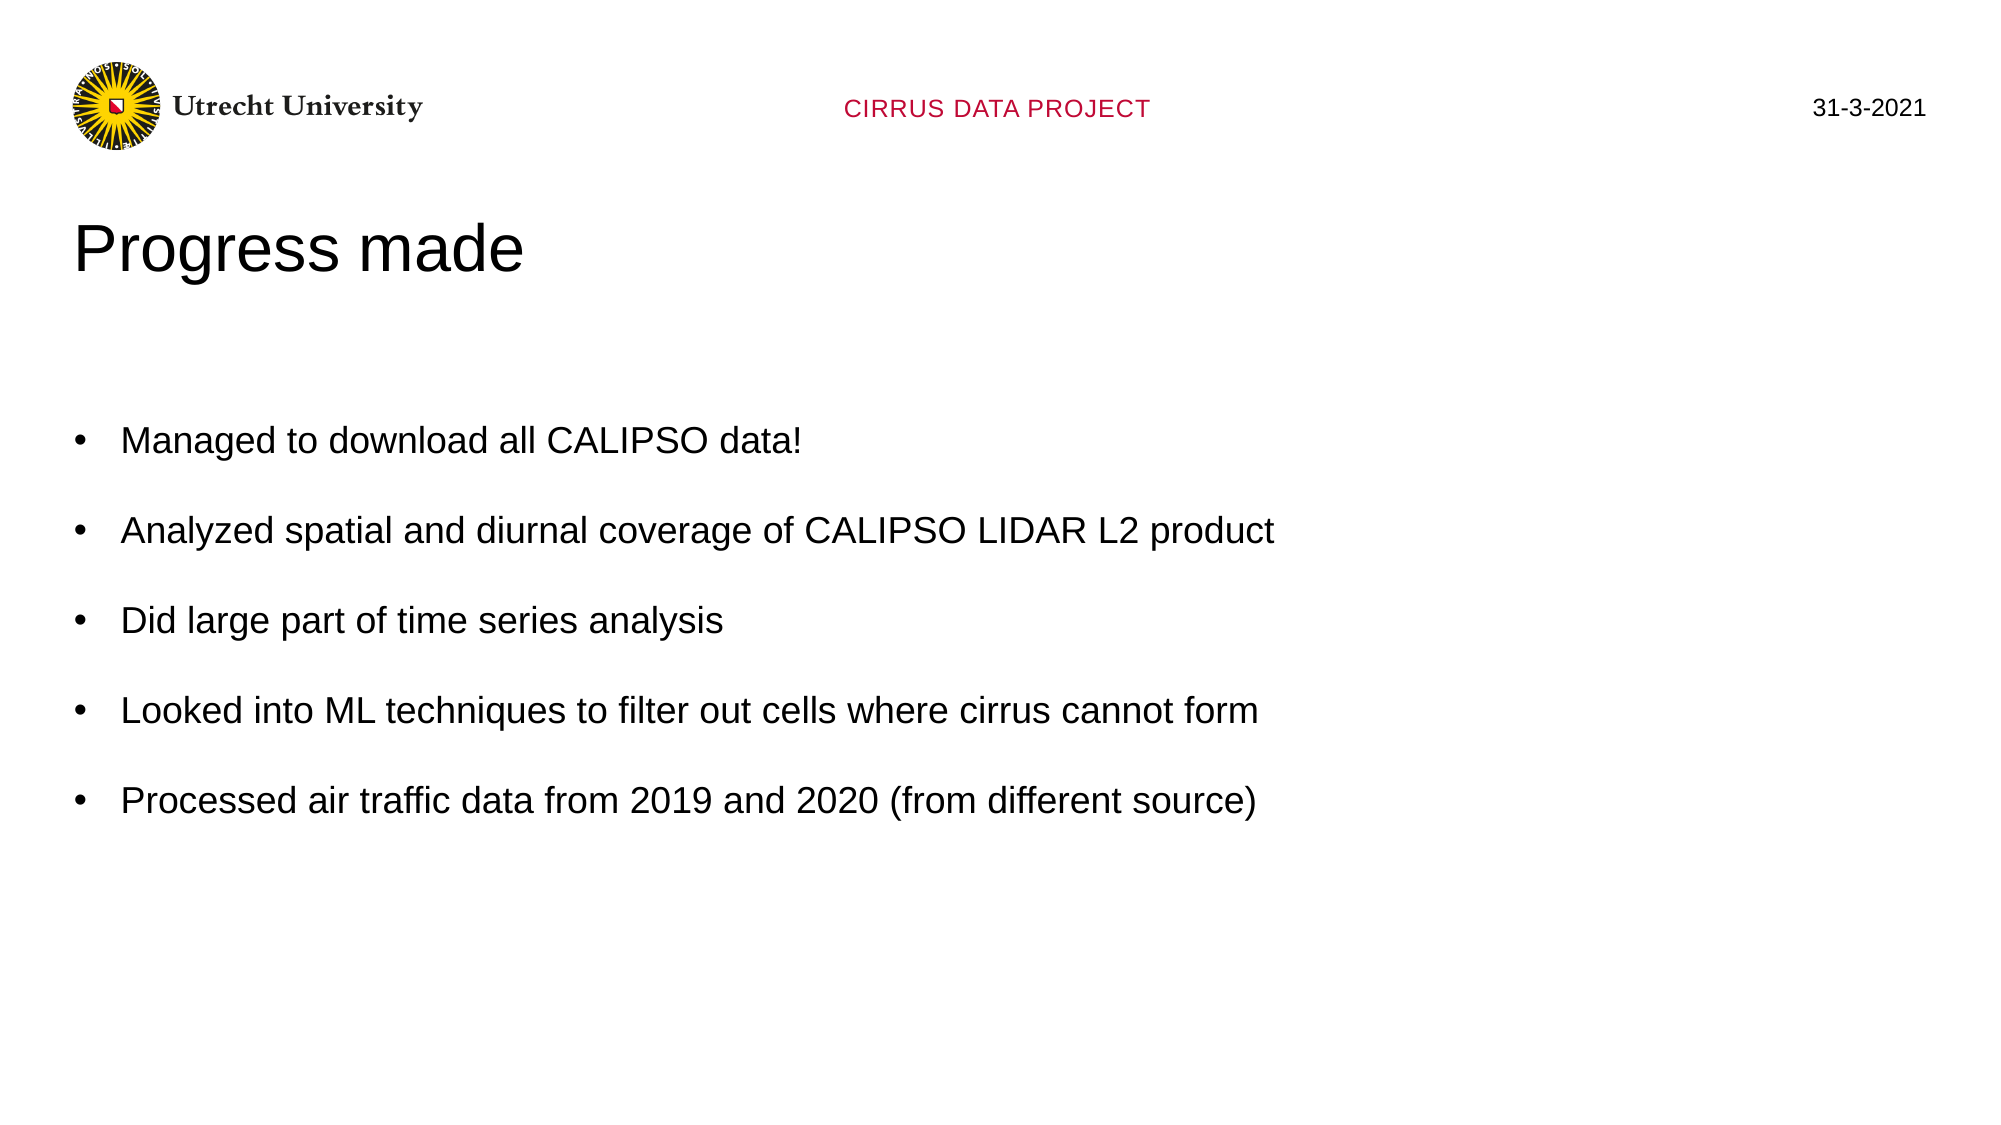

Cirrus data project
31-3-2021
Progress made

Managed to download all CALIPSO data!

Analyzed spatial and diurnal coverage of CALIPSO LIDAR L2 product

Did large part of time series analysis

Looked into ML techniques to filter out cells where cirrus cannot form

Processed air traffic data from 2019 and 2020 (from different source)